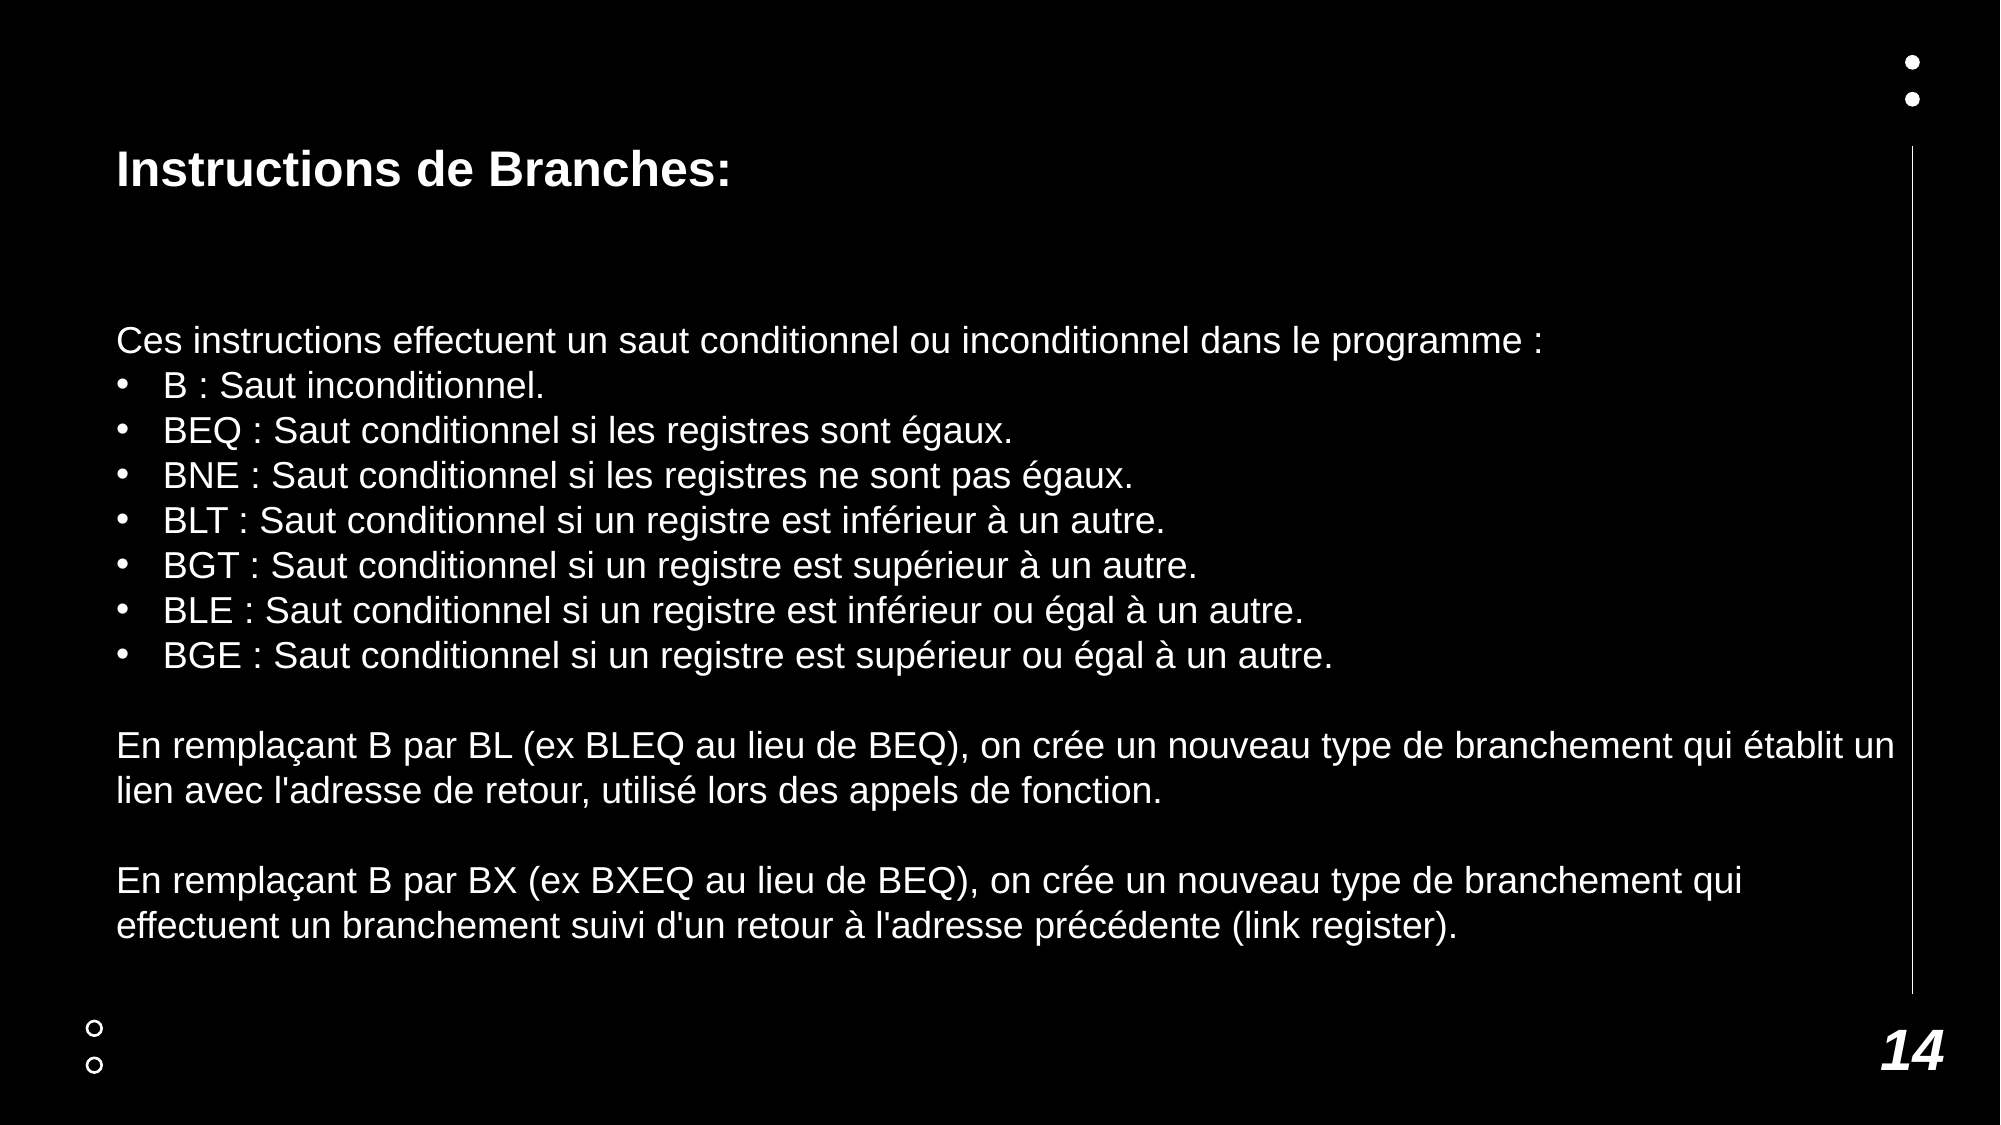

Instructions de Branches:

Ces instructions effectuent un saut conditionnel ou inconditionnel dans le programme :
B : Saut inconditionnel.
BEQ : Saut conditionnel si les registres sont égaux.
BNE : Saut conditionnel si les registres ne sont pas égaux.
BLT : Saut conditionnel si un registre est inférieur à un autre.
BGT : Saut conditionnel si un registre est supérieur à un autre.
BLE : Saut conditionnel si un registre est inférieur ou égal à un autre.
BGE : Saut conditionnel si un registre est supérieur ou égal à un autre.

En remplaçant B par BL (ex BLEQ au lieu de BEQ), on crée un nouveau type de branchement qui établit un lien avec l'adresse de retour, utilisé lors des appels de fonction.

En remplaçant B par BX (ex BXEQ au lieu de BEQ), on crée un nouveau type de branchement qui effectuent un branchement suivi d'un retour à l'adresse précédente (link register).

14